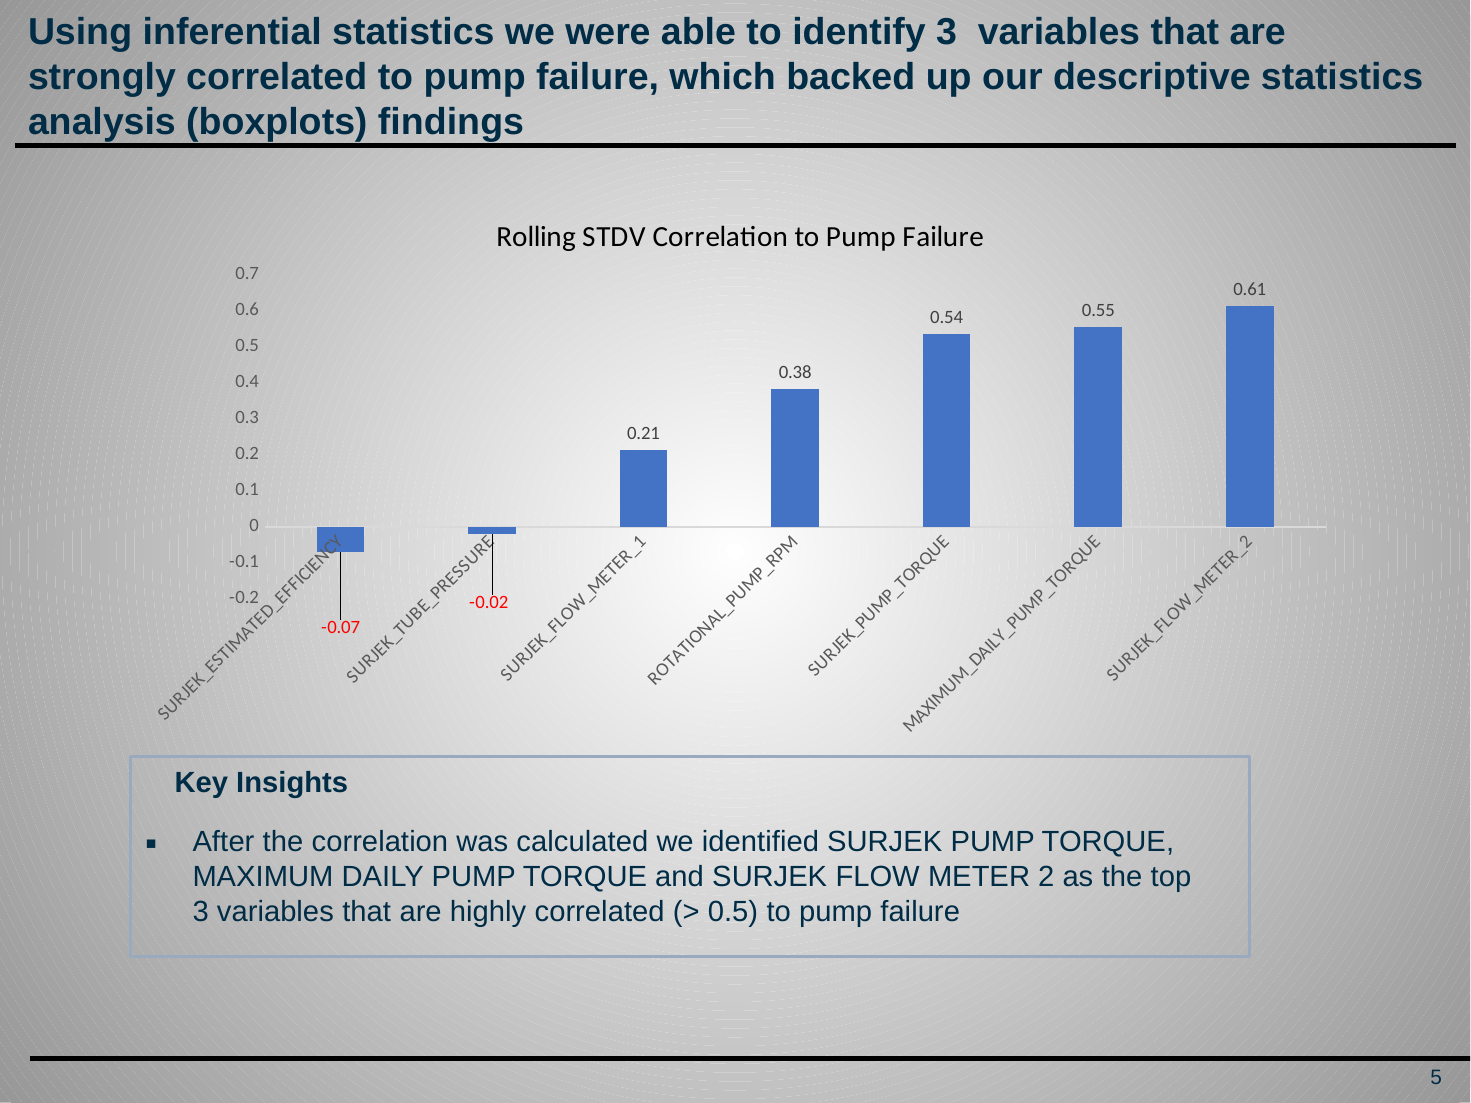

# Using inferential statistics we were able to identify 3  variables that are strongly correlated to pump failure, which backed up our descriptive statistics analysis (boxplots) findings

### Chart: Rolling STDV Correlation to Pump Failure

| Category |  |
|---|---|
| SURJEK_ESTIMATED_EFFICIENCY | -0.06984407839730734 |
| SURJEK_TUBE_PRESSURE | -0.020523273653394222 |
| SURJEK_FLOW_METER_1 | 0.21342086000355057 |
| ROTATIONAL_PUMP_RPM | 0.38225902822344426 |
| SURJEK_PUMP_TORQUE | 0.5352947096363886 |
| MAXIMUM_DAILY_PUMP_TORQUE | 0.553287392550612 |
| SURJEK_FLOW_METER_2 | 0.6112753560109516 |
Key Insights
After the correlation was calculated we identified SURJEK PUMP TORQUE, MAXIMUM DAILY PUMP TORQUE and SURJEK FLOW METER 2 as the top 3 variables that are highly correlated (> 0.5) to pump failure